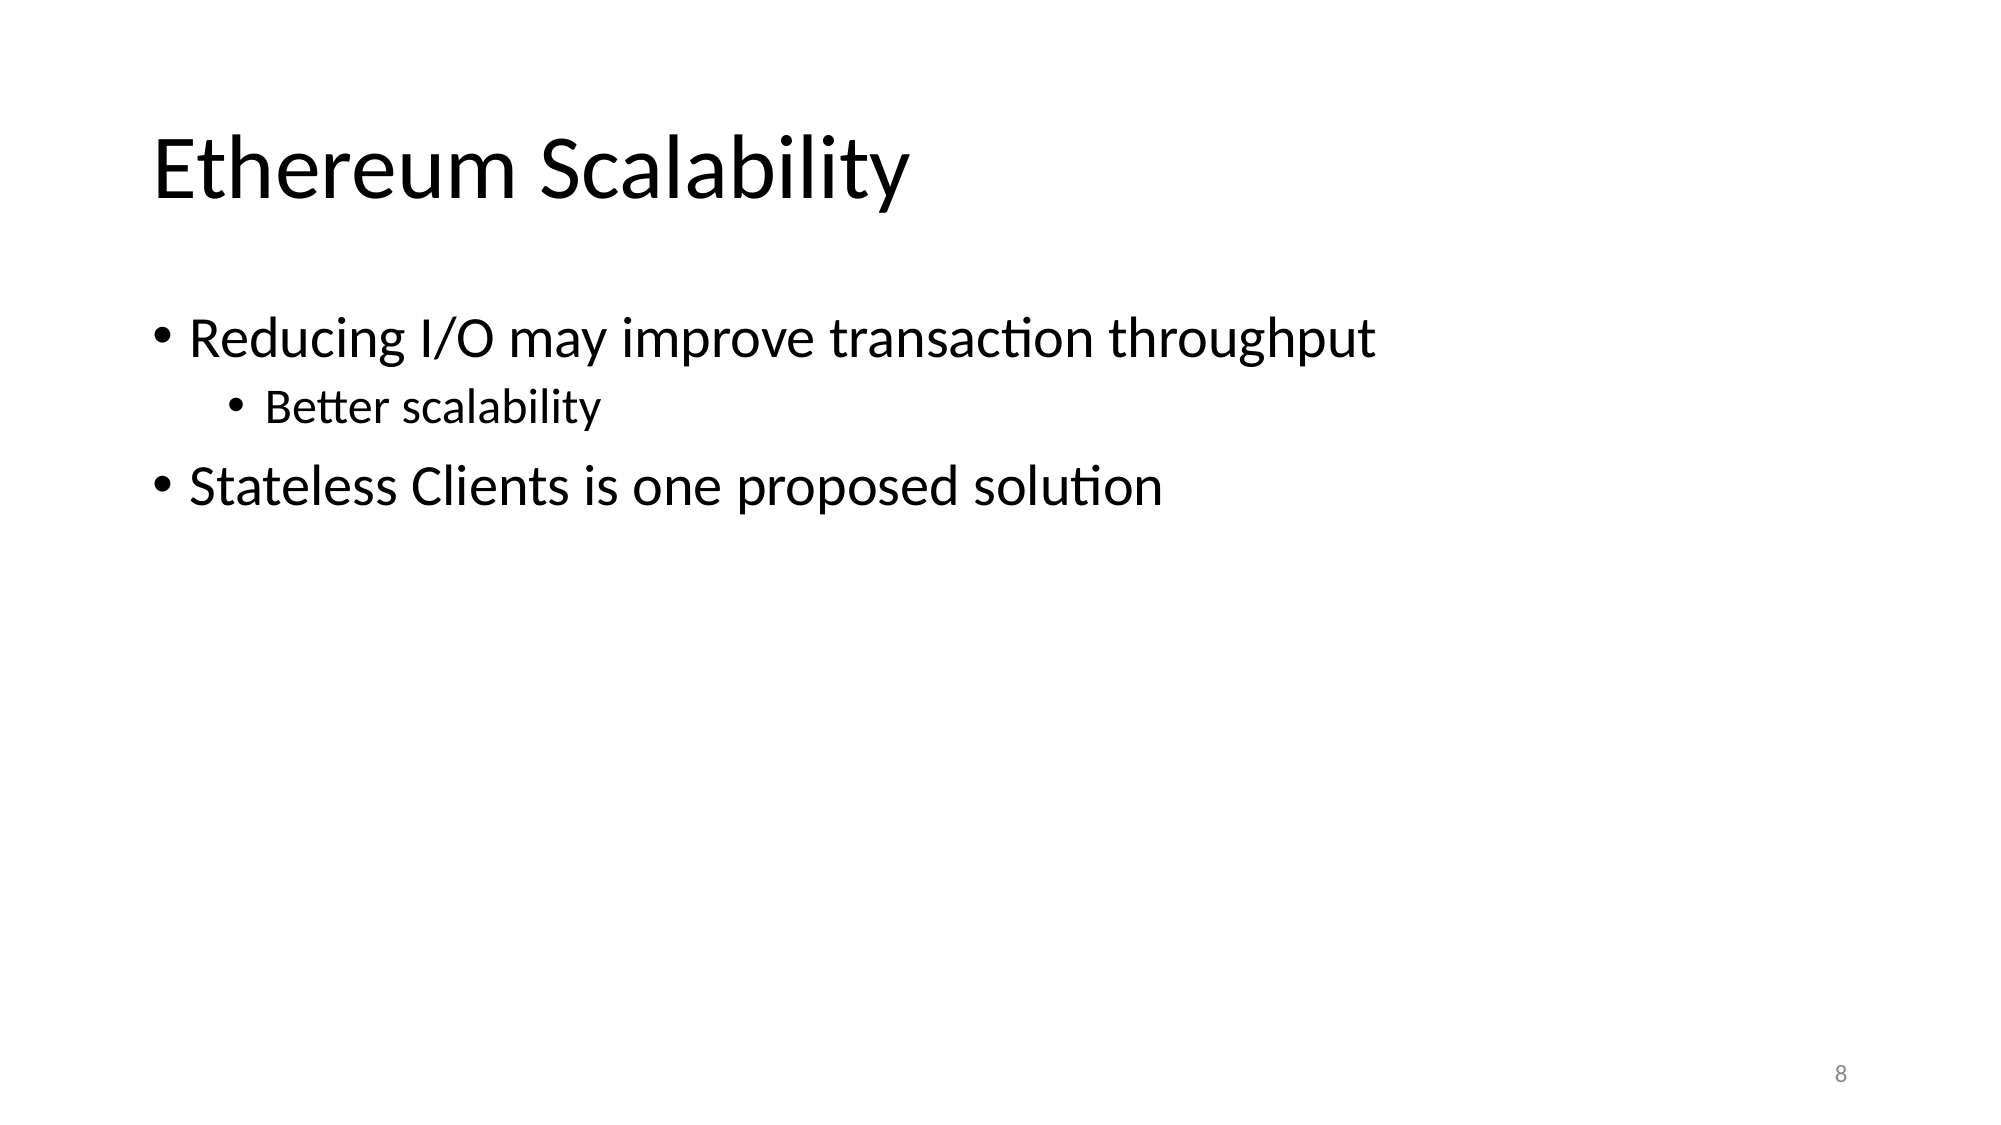

# Ethereum Scalability
Reducing I/O may improve transaction throughput
Better scalability
Stateless Clients is one proposed solution
8